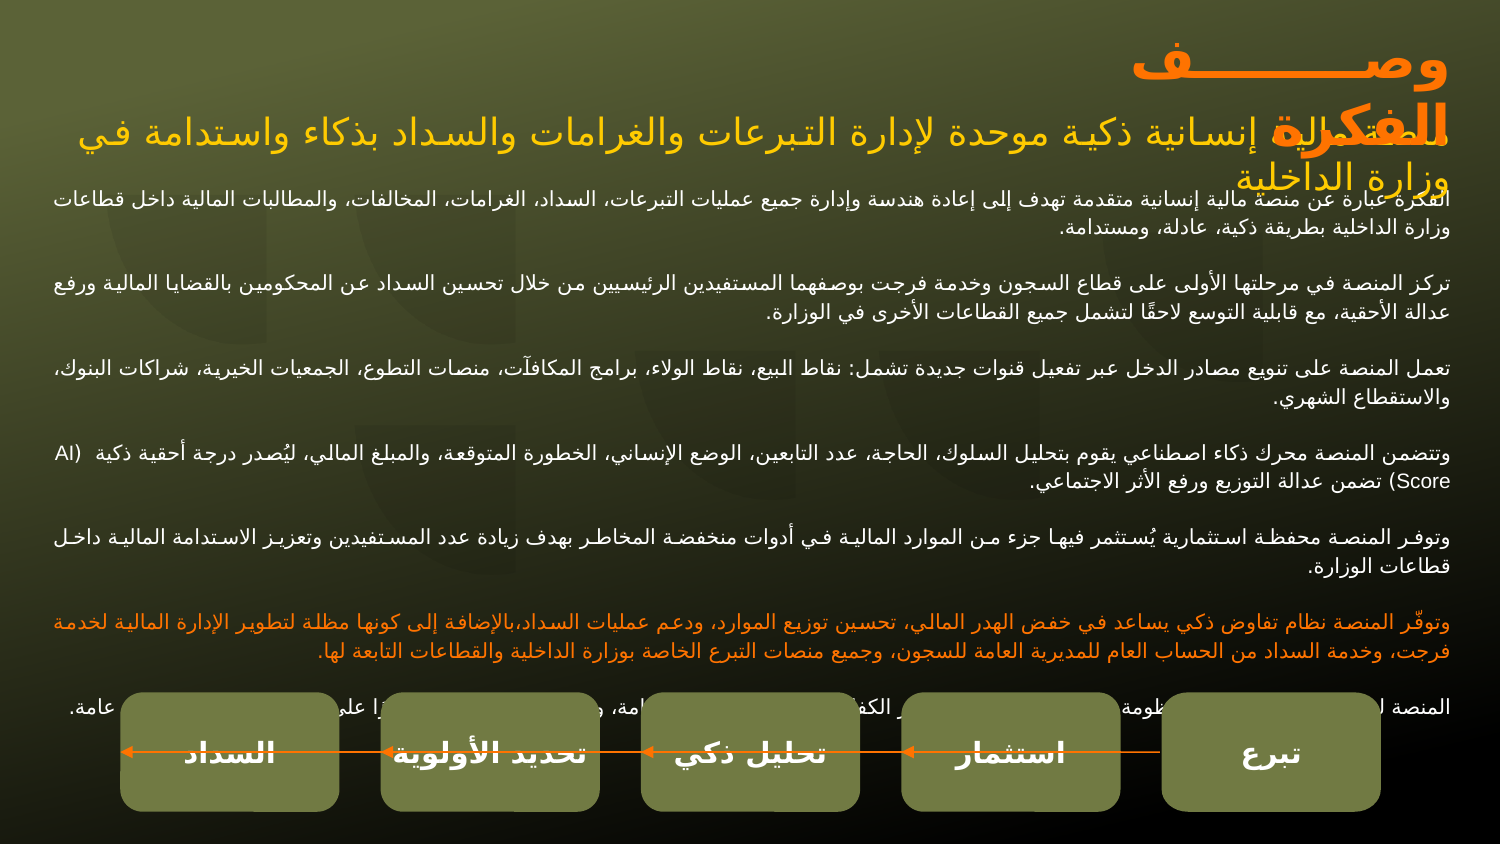

وصف الفكرة
منصة مالية إنسانية ذكية موحدة لإدارة التبرعات والغرامات والسداد بذكاء واستدامة في وزارة الداخلية
الفكرة عبارة عن منصة مالية إنسانية متقدمة تهدف إلى إعادة هندسة وإدارة جميع عمليات التبرعات، السداد، الغرامات، المخالفات، والمطالبات المالية داخل قطاعات وزارة الداخلية بطريقة ذكية، عادلة، ومستدامة.

تركز المنصة في مرحلتها الأولى على قطاع السجون وخدمة فرجت بوصفهما المستفيدين الرئيسيين من خلال تحسين السداد عن المحكومين بالقضايا المالية ورفع عدالة الأحقية، مع قابلية التوسع لاحقًا لتشمل جميع القطاعات الأخرى في الوزارة.

تعمل المنصة على تنويع مصادر الدخل عبر تفعيل قنوات جديدة تشمل: نقاط البيع، نقاط الولاء، برامج المكافآت، منصات التطوع، الجمعيات الخيرية، شراكات البنوك، والاستقطاع الشهري.

وتتضمن المنصة محرك ذكاء اصطناعي يقوم بتحليل السلوك، الحاجة، عدد التابعين، الوضع الإنساني، الخطورة المتوقعة، والمبلغ المالي، ليُصدر درجة أحقية ذكية  (AI Score) تضمن عدالة التوزيع ورفع الأثر الاجتماعي.

وتوفر المنصة محفظة استثمارية يُستثمر فيها جزء من الموارد المالية في أدوات منخفضة المخاطر بهدف زيادة عدد المستفيدين وتعزيز الاستدامة المالية داخل قطاعات الوزارة.

وتوفّر المنصة نظام تفاوض ذكي يساعد في خفض الهدر المالي، تحسين توزيع الموارد، ودعم عمليات السداد،بالإضافة إلى كونها مظلة لتطوير الإدارة المالية لخدمة فرجت، وخدمة السداد من الحساب العام للمديرية العامة للسجون، وجميع منصات التبرع الخاصة بوزارة الداخلية والقطاعات التابعة لها.

المنصة ليست مجرد خدمة، بل منظومة مالية–إنسانية موحّدة تعزز الكفاءة المالية، وتدعم الاستدامة، وتحقق أثرًا اجتماعيًا مباشرًا على النزلاء، الأسر، والمجتمع عامة.
السداد
تحديد الأولوية
تحليل ذكي
استثمار
تبرع